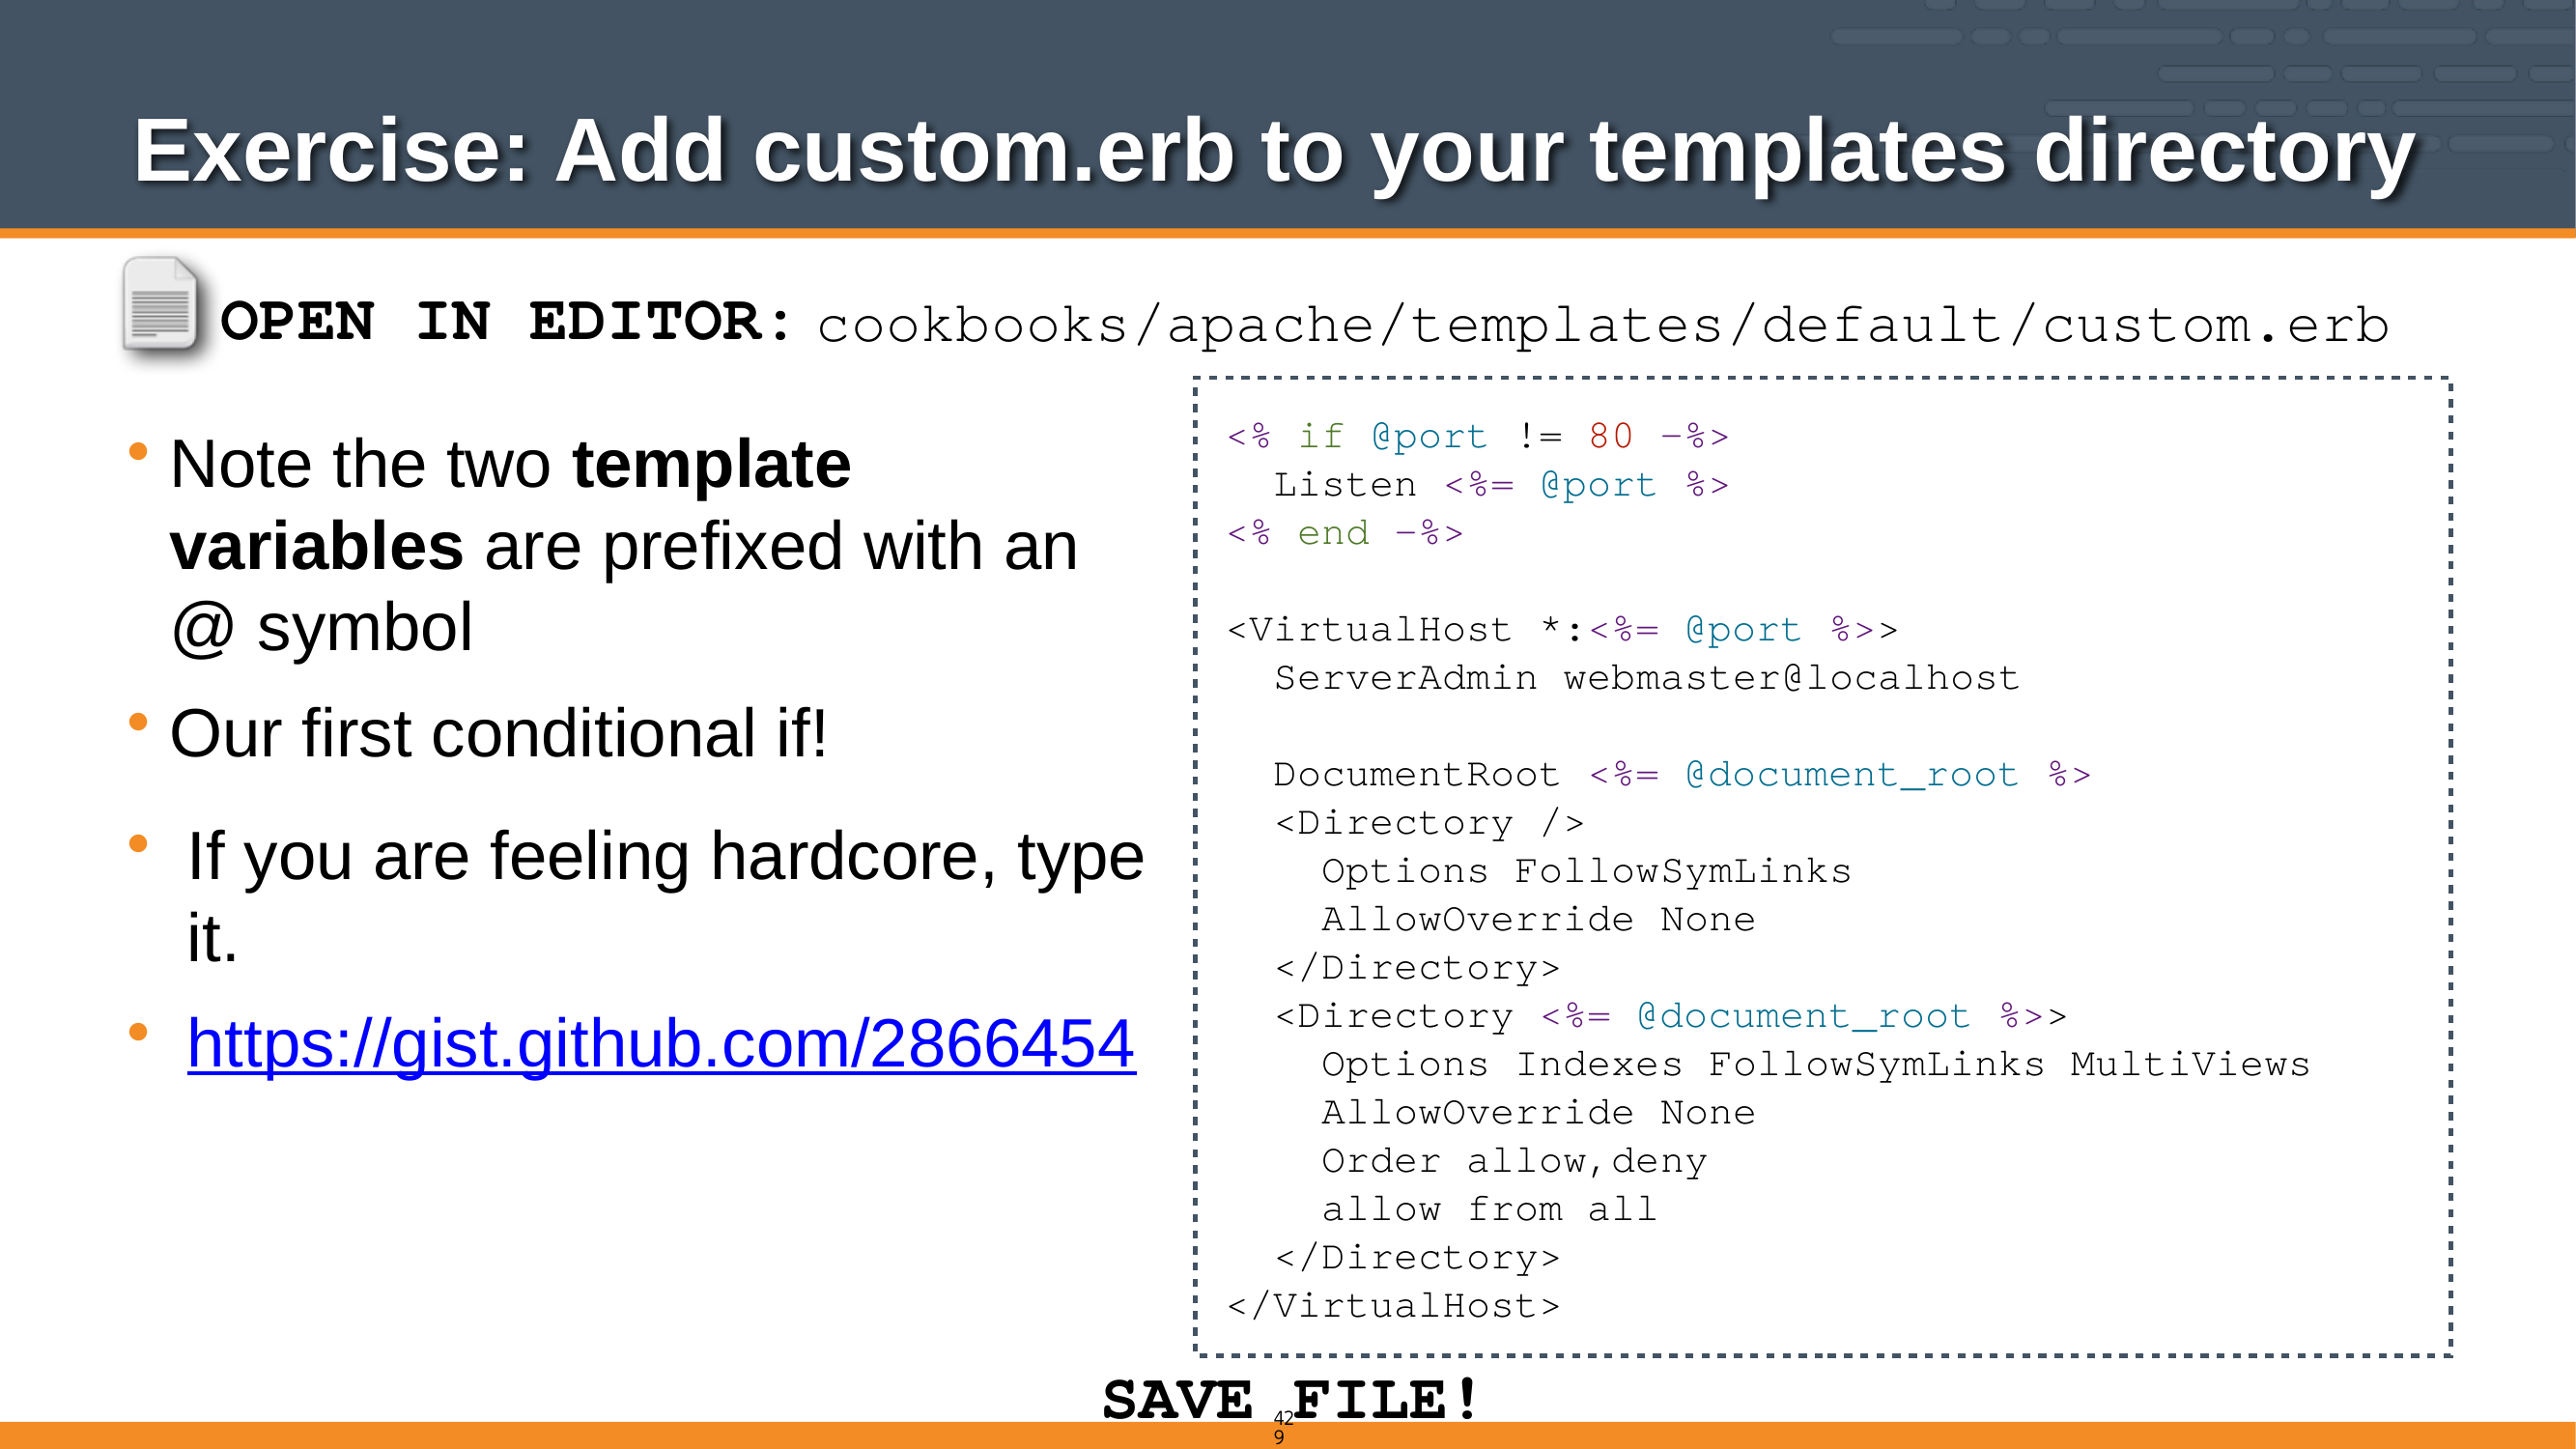

# Exercise: Add custom.erb to your templates directory
cookbooks/apache/templates/default/custom.erb
OPEN IN EDITOR:
<% if @port != 80 -%>
  Listen <%= @port %>
<% end -%>

<VirtualHost *:<%= @port %>>
  ServerAdmin webmaster@localhost

  DocumentRoot <%= @document_root %>
  <Directory />
    Options FollowSymLinks
    AllowOverride None
  </Directory>
  <Directory <%= @document_root %>>
    Options Indexes FollowSymLinks MultiViews
    AllowOverride None
    Order allow,deny
    allow from all
  </Directory>
</VirtualHost>
Note the two template variables are prefixed with an @ symbol
Our first conditional if!
If you are feeling hardcore, type it.
https://gist.github.com/2866454
SAVE FILE!
429